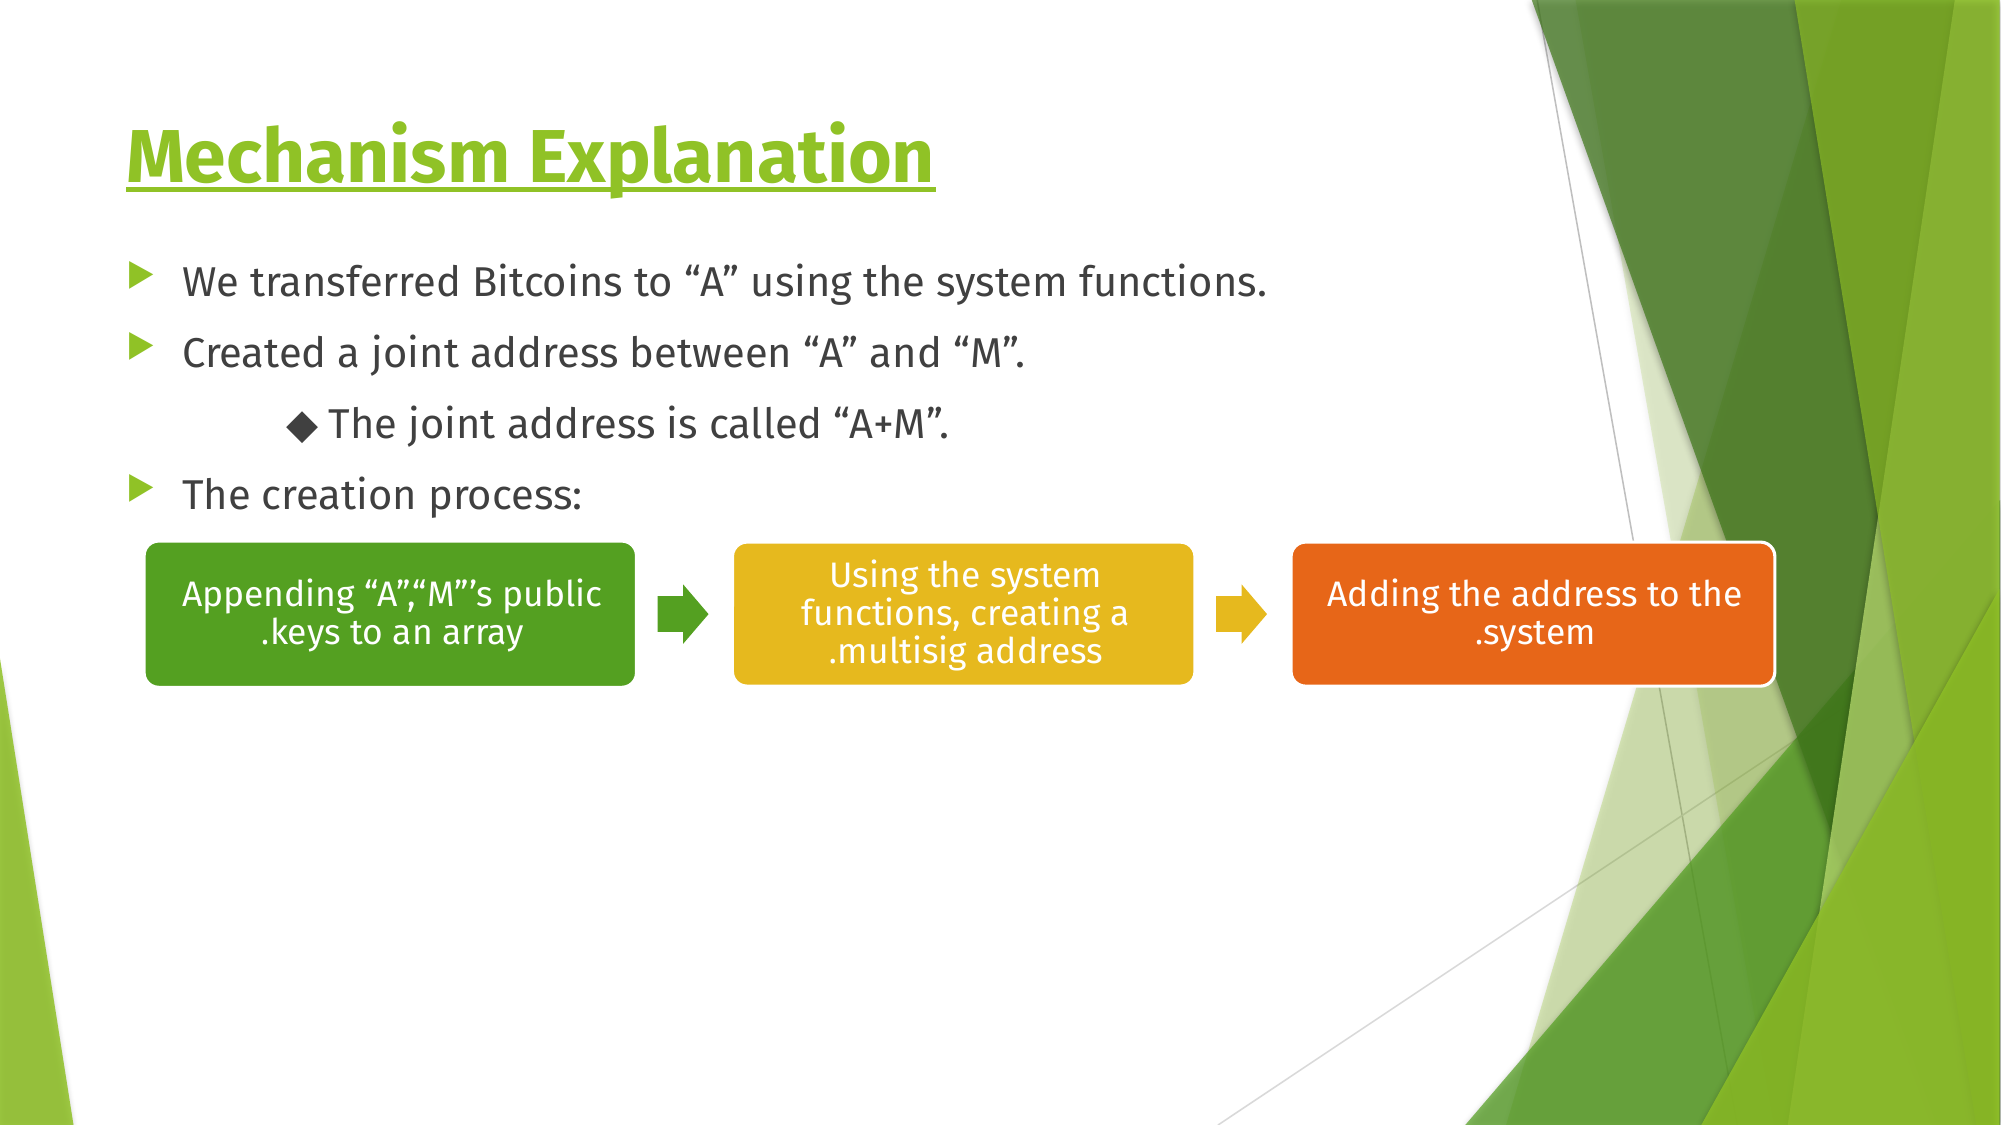

# Mechanism Explanation
We transferred Bitcoins to “A” using the system functions.
Created a joint address between “A” and “M”.
	 ◆ The joint address is called “A+M”.
The creation process:

Appending “A”,“M”’s public keys to an array.

Using the system functions, creating a multisig address.

Adding the address to the system.